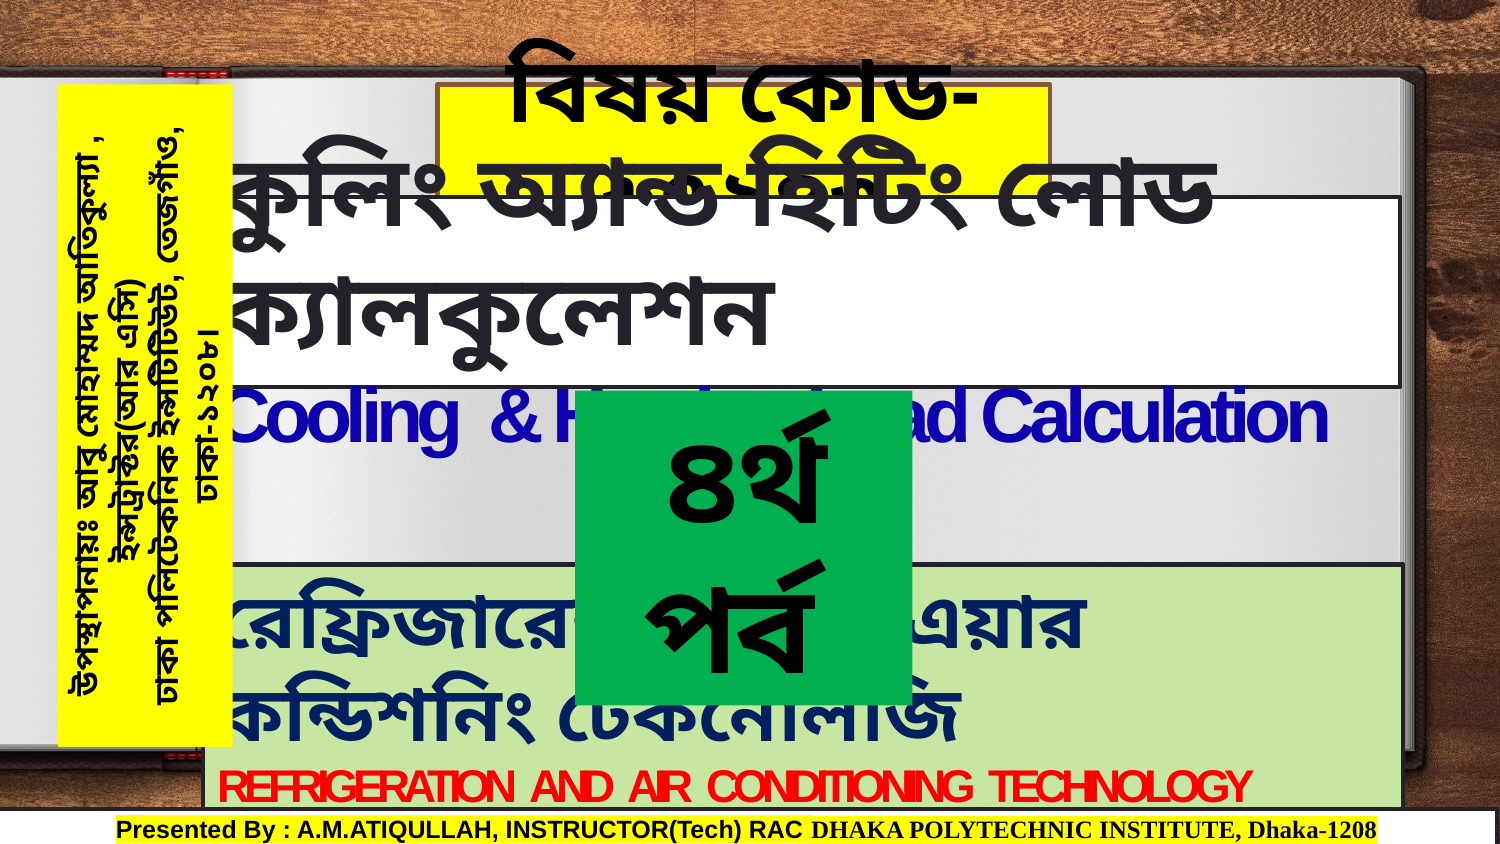

বিষয় কোড- ৬৭২৪৩
# কুলিং অ্যান্ড ‍হিটিং লোড ক্যালকুলেশন Cooling  & Heating Load Calculation
উপস্থাপনায়ঃ আবু মোহাম্মদ আতিকুল্যা , ইন্সট্রাক্টর(আর এসি)
ঢাকা পলিটেকনিক ইন্সটিটিউট, তেজগাঁও, ঢাকা-১২০৮।
৪র্থ পর্ব
রেফ্রিজারেশন অ্যান্ড এয়ার কন্ডিশনিং টেকনোলজি
REFRIGERATION   AND   AIR   CONDITIONING   TECHNOLOGY
Presented By : A.M.ATIQULLAH, INSTRUCTOR(Tech) RAC DHAKA POLYTECHNIC INSTITUTE, Dhaka-1208